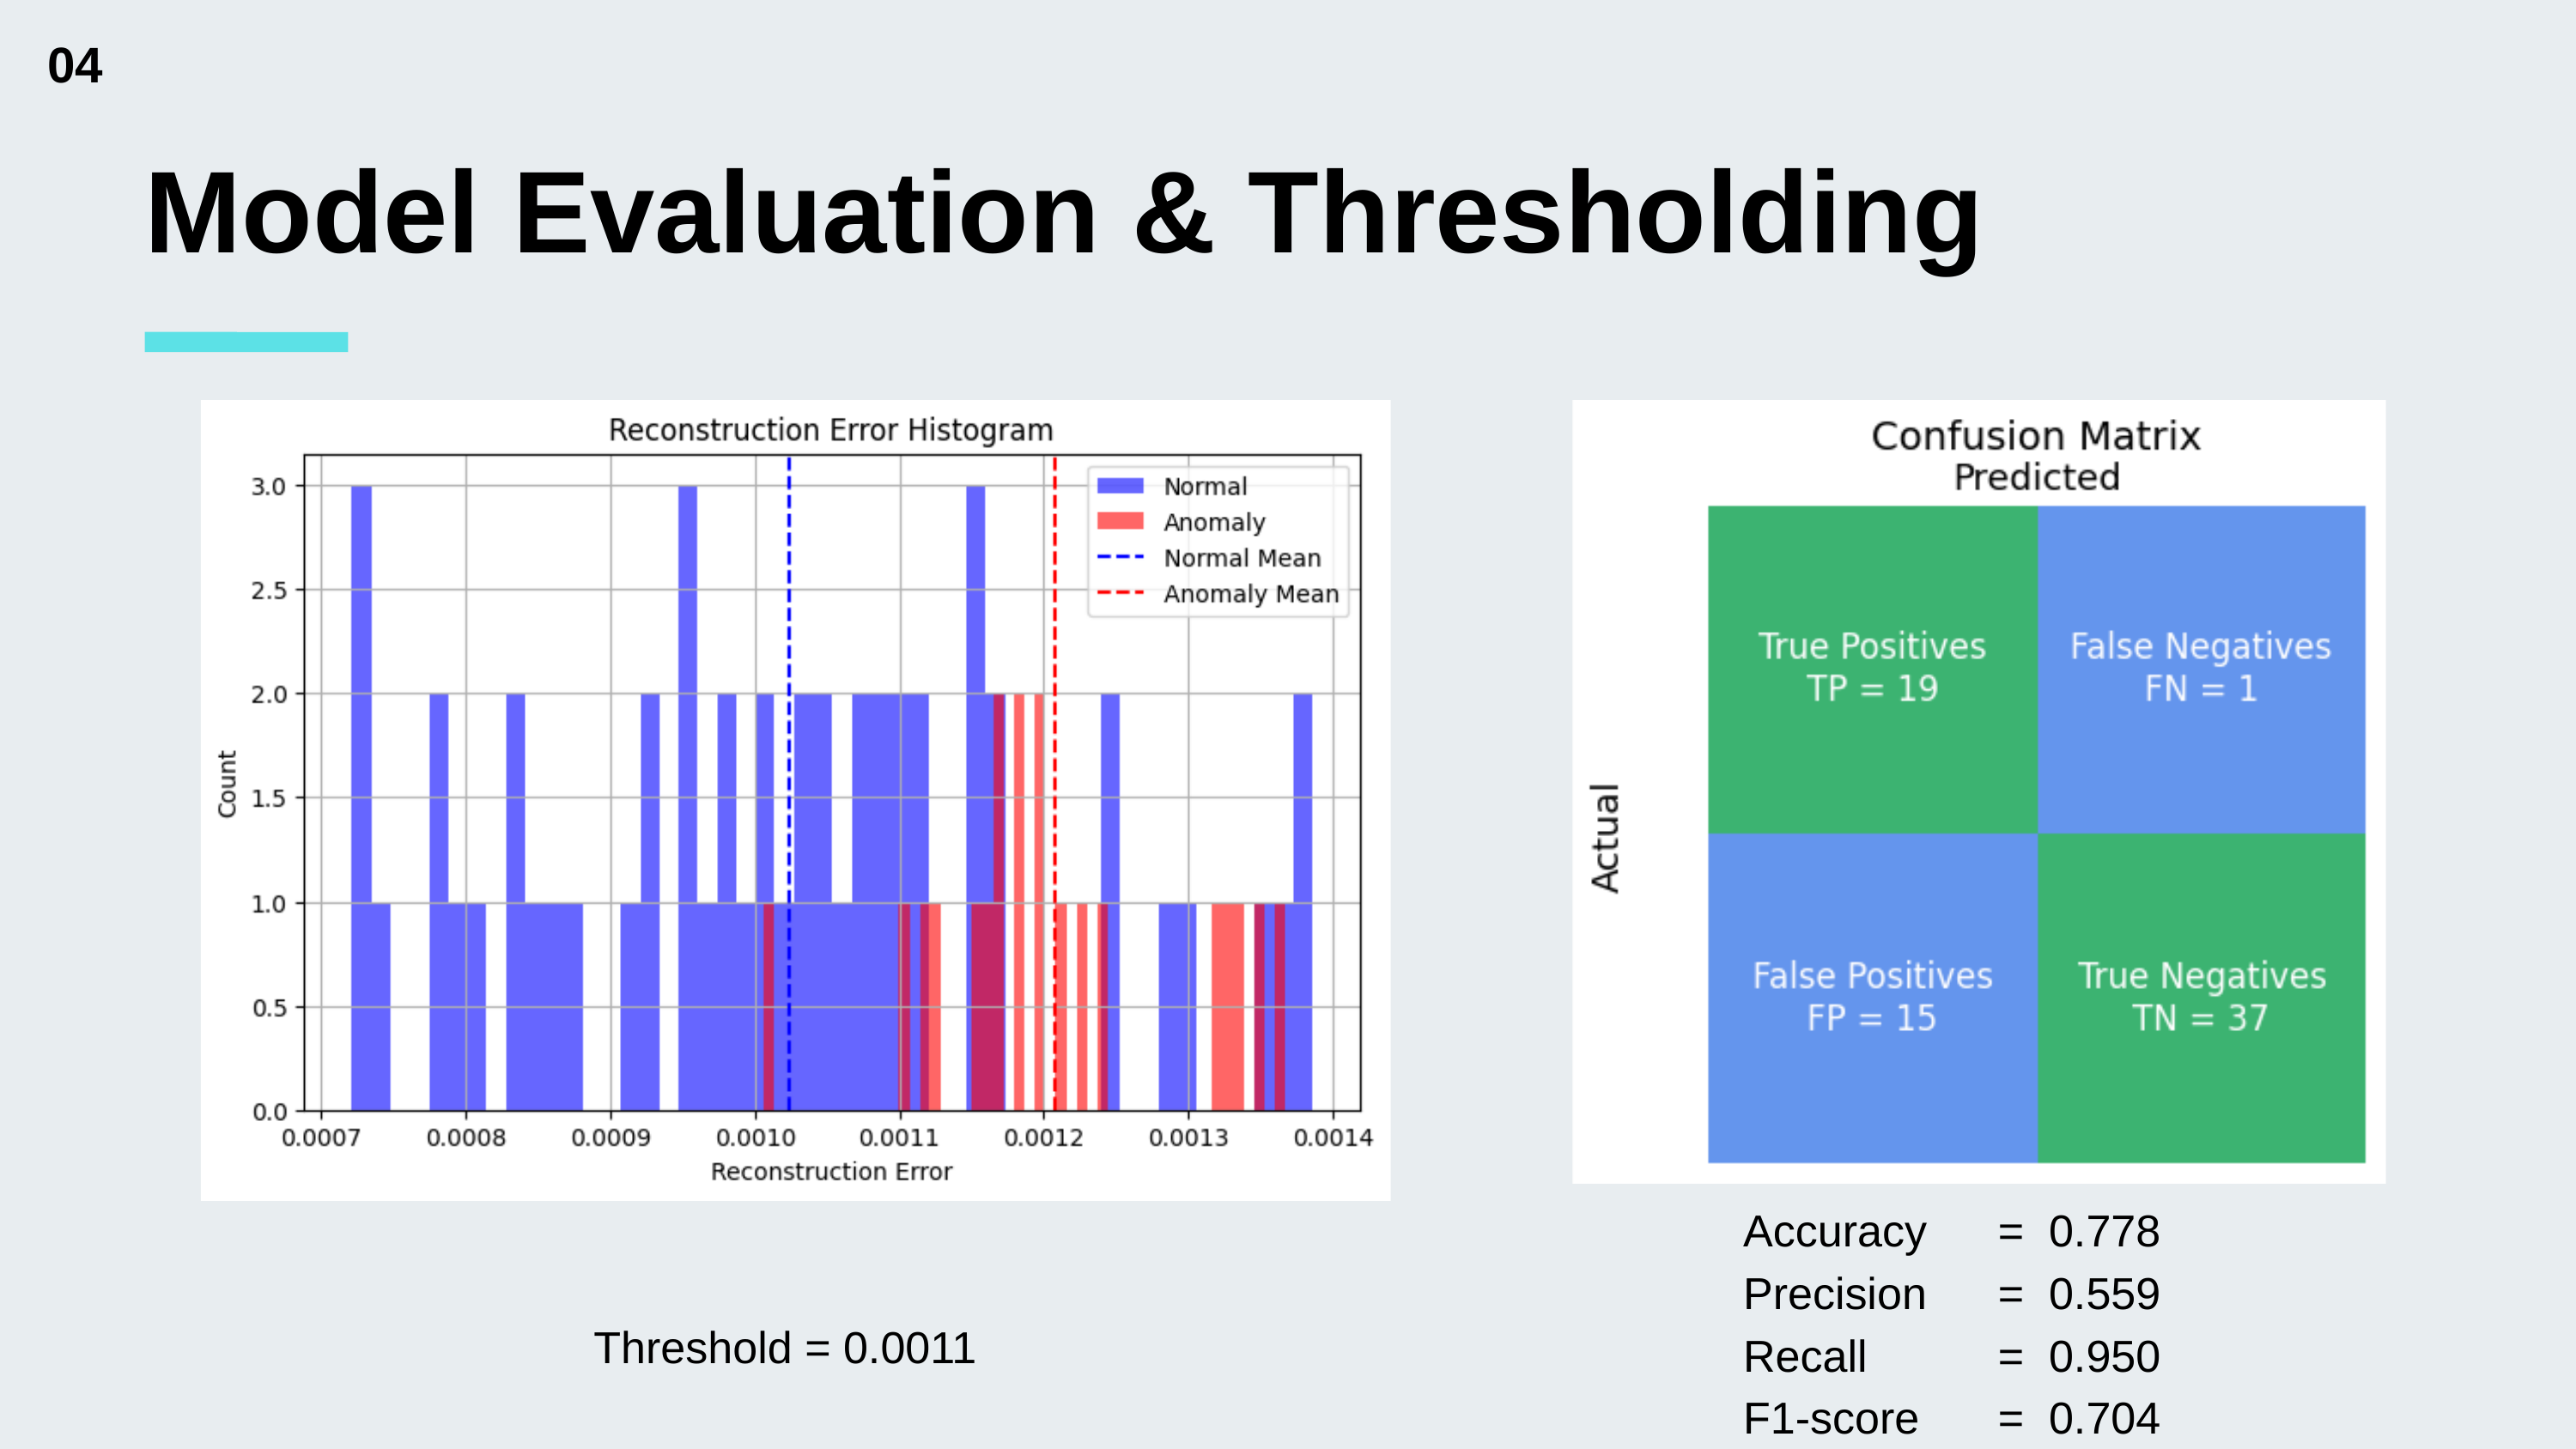

04
Model Evaluation & Thresholding

Accuracy
Precision
Recall
F1-score
=  0.778
=  0.559
=  0.950
=  0.704
Threshold = 0.0011